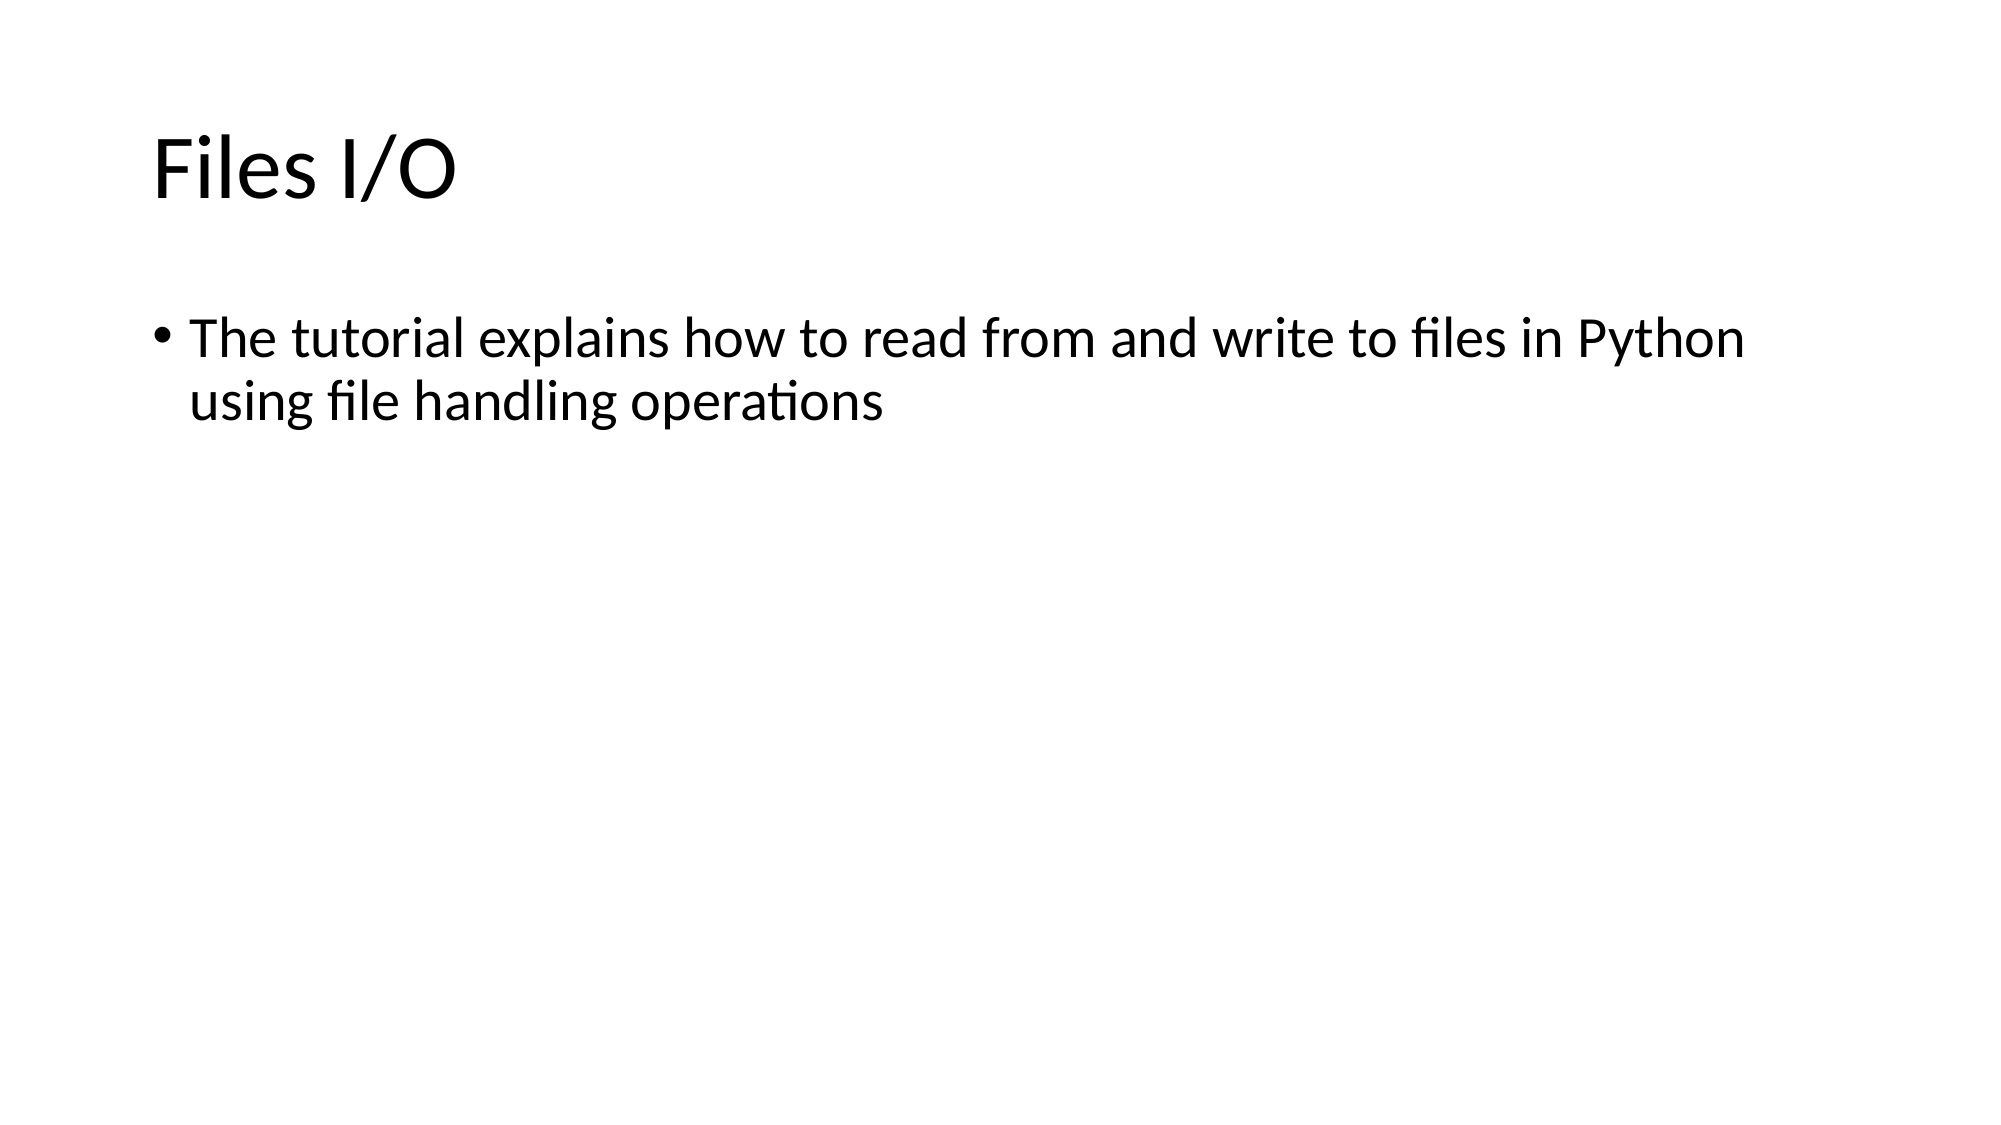

# Files I/O
The tutorial explains how to read from and write to files in Python using file handling operations